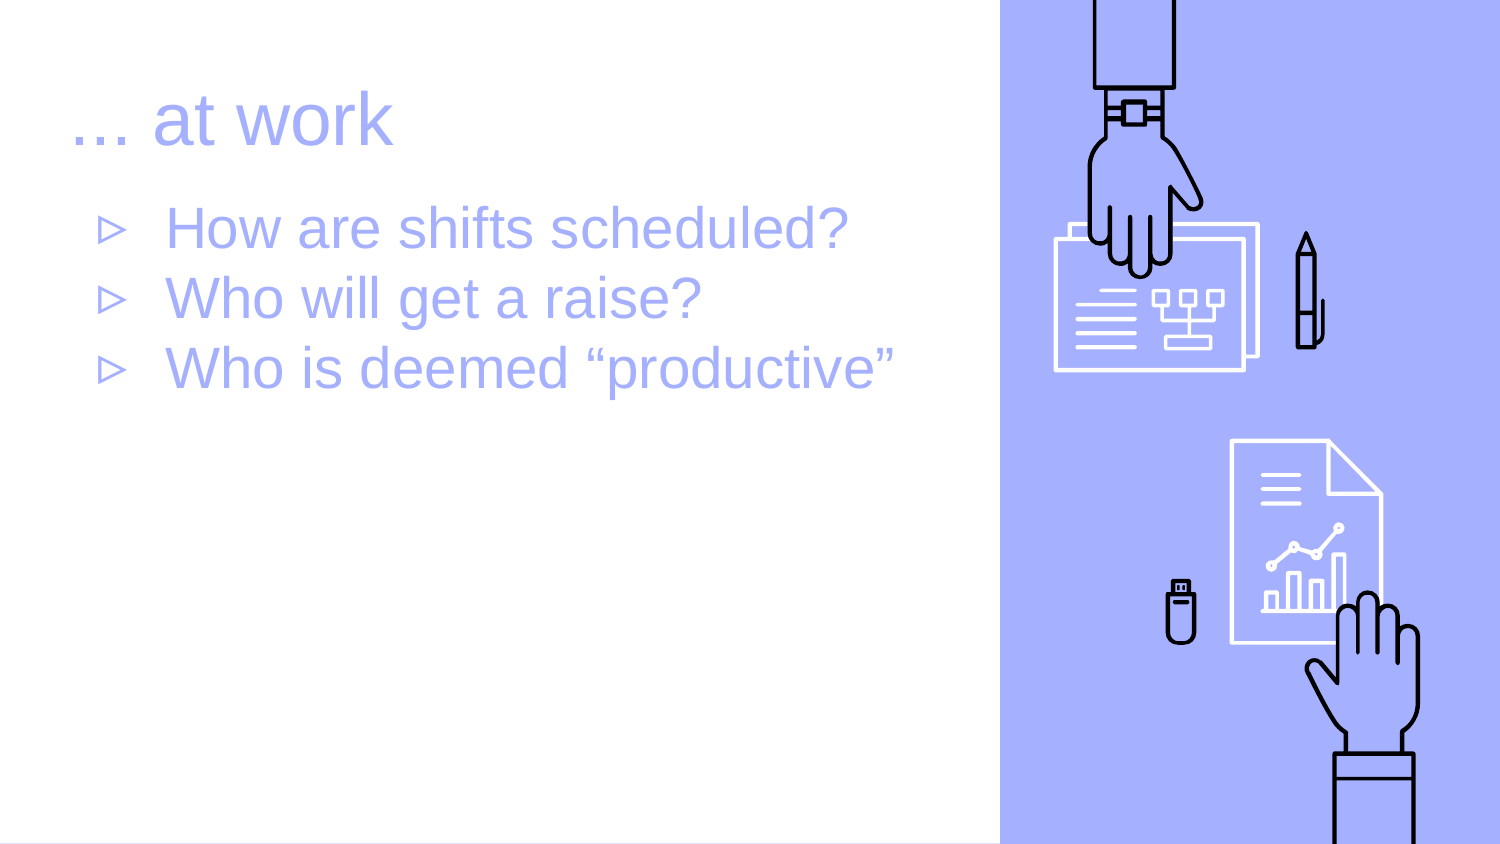

# ... at work
How are shifts scheduled?
Who will get a raise?
Who is deemed “productive”